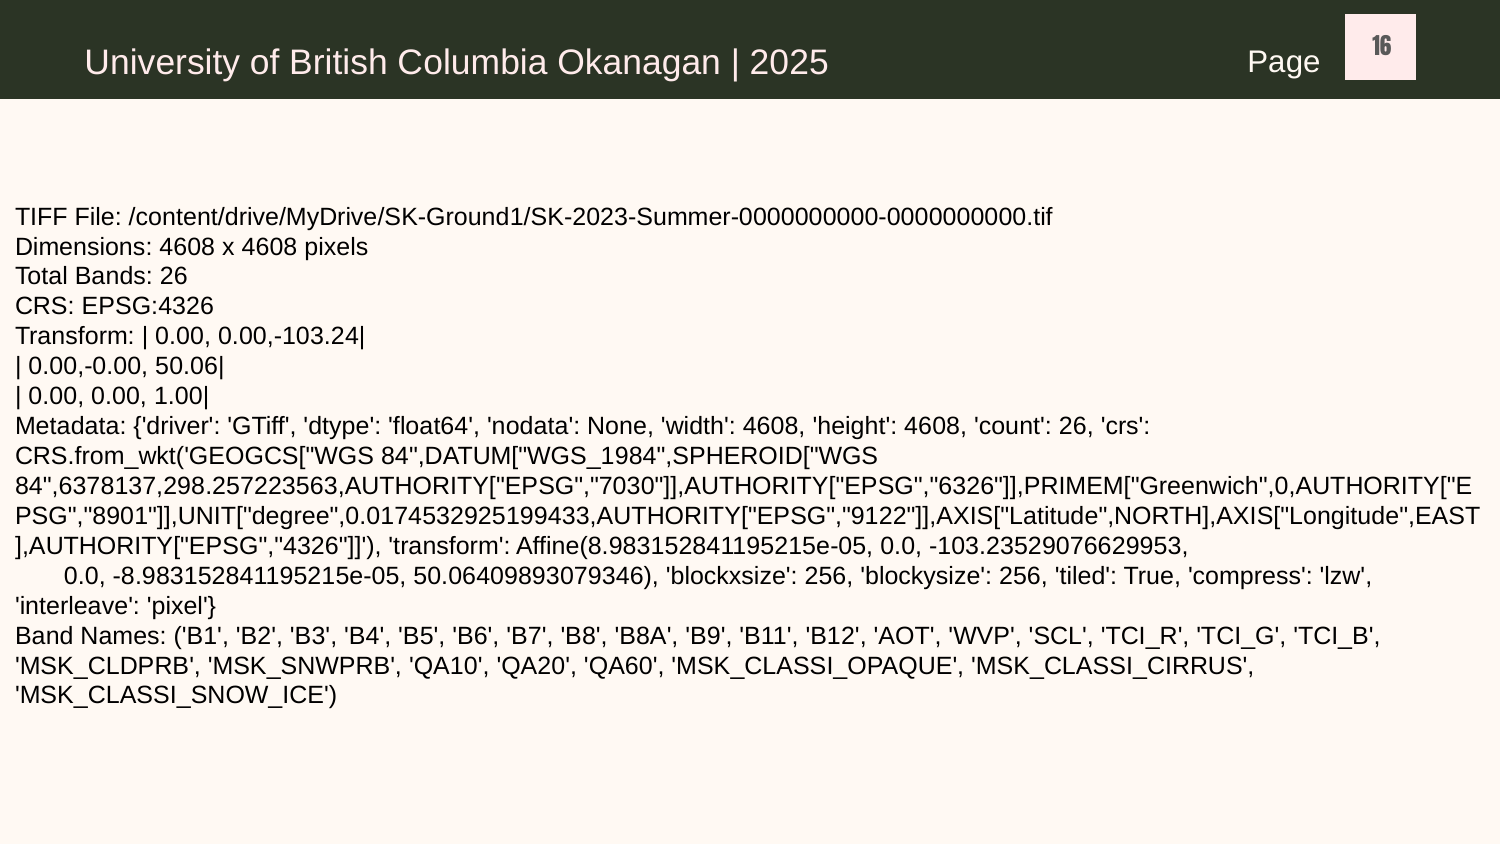

16
University of British Columbia Okanagan | 2025
Page
TIFF File: /content/drive/MyDrive/SK-Ground1/SK-2023-Summer-0000000000-0000000000.tif
Dimensions: 4608 x 4608 pixels
Total Bands: 26
CRS: EPSG:4326
Transform: | 0.00, 0.00,-103.24|
| 0.00,-0.00, 50.06|
| 0.00, 0.00, 1.00|
Metadata: {'driver': 'GTiff', 'dtype': 'float64', 'nodata': None, 'width': 4608, 'height': 4608, 'count': 26, 'crs': CRS.from_wkt('GEOGCS["WGS 84",DATUM["WGS_1984",SPHEROID["WGS 84",6378137,298.257223563,AUTHORITY["EPSG","7030"]],AUTHORITY["EPSG","6326"]],PRIMEM["Greenwich",0,AUTHORITY["EPSG","8901"]],UNIT["degree",0.0174532925199433,AUTHORITY["EPSG","9122"]],AXIS["Latitude",NORTH],AXIS["Longitude",EAST],AUTHORITY["EPSG","4326"]]'), 'transform': Affine(8.983152841195215e-05, 0.0, -103.23529076629953,
       0.0, -8.983152841195215e-05, 50.06409893079346), 'blockxsize': 256, 'blockysize': 256, 'tiled': True, 'compress': 'lzw', 'interleave': 'pixel'}
Band Names: ('B1', 'B2', 'B3', 'B4', 'B5', 'B6', 'B7', 'B8', 'B8A', 'B9', 'B11', 'B12', 'AOT', 'WVP', 'SCL', 'TCI_R', 'TCI_G', 'TCI_B', 'MSK_CLDPRB', 'MSK_SNWPRB', 'QA10', 'QA20', 'QA60', 'MSK_CLASSI_OPAQUE', 'MSK_CLASSI_CIRRUS', 'MSK_CLASSI_SNOW_ICE')